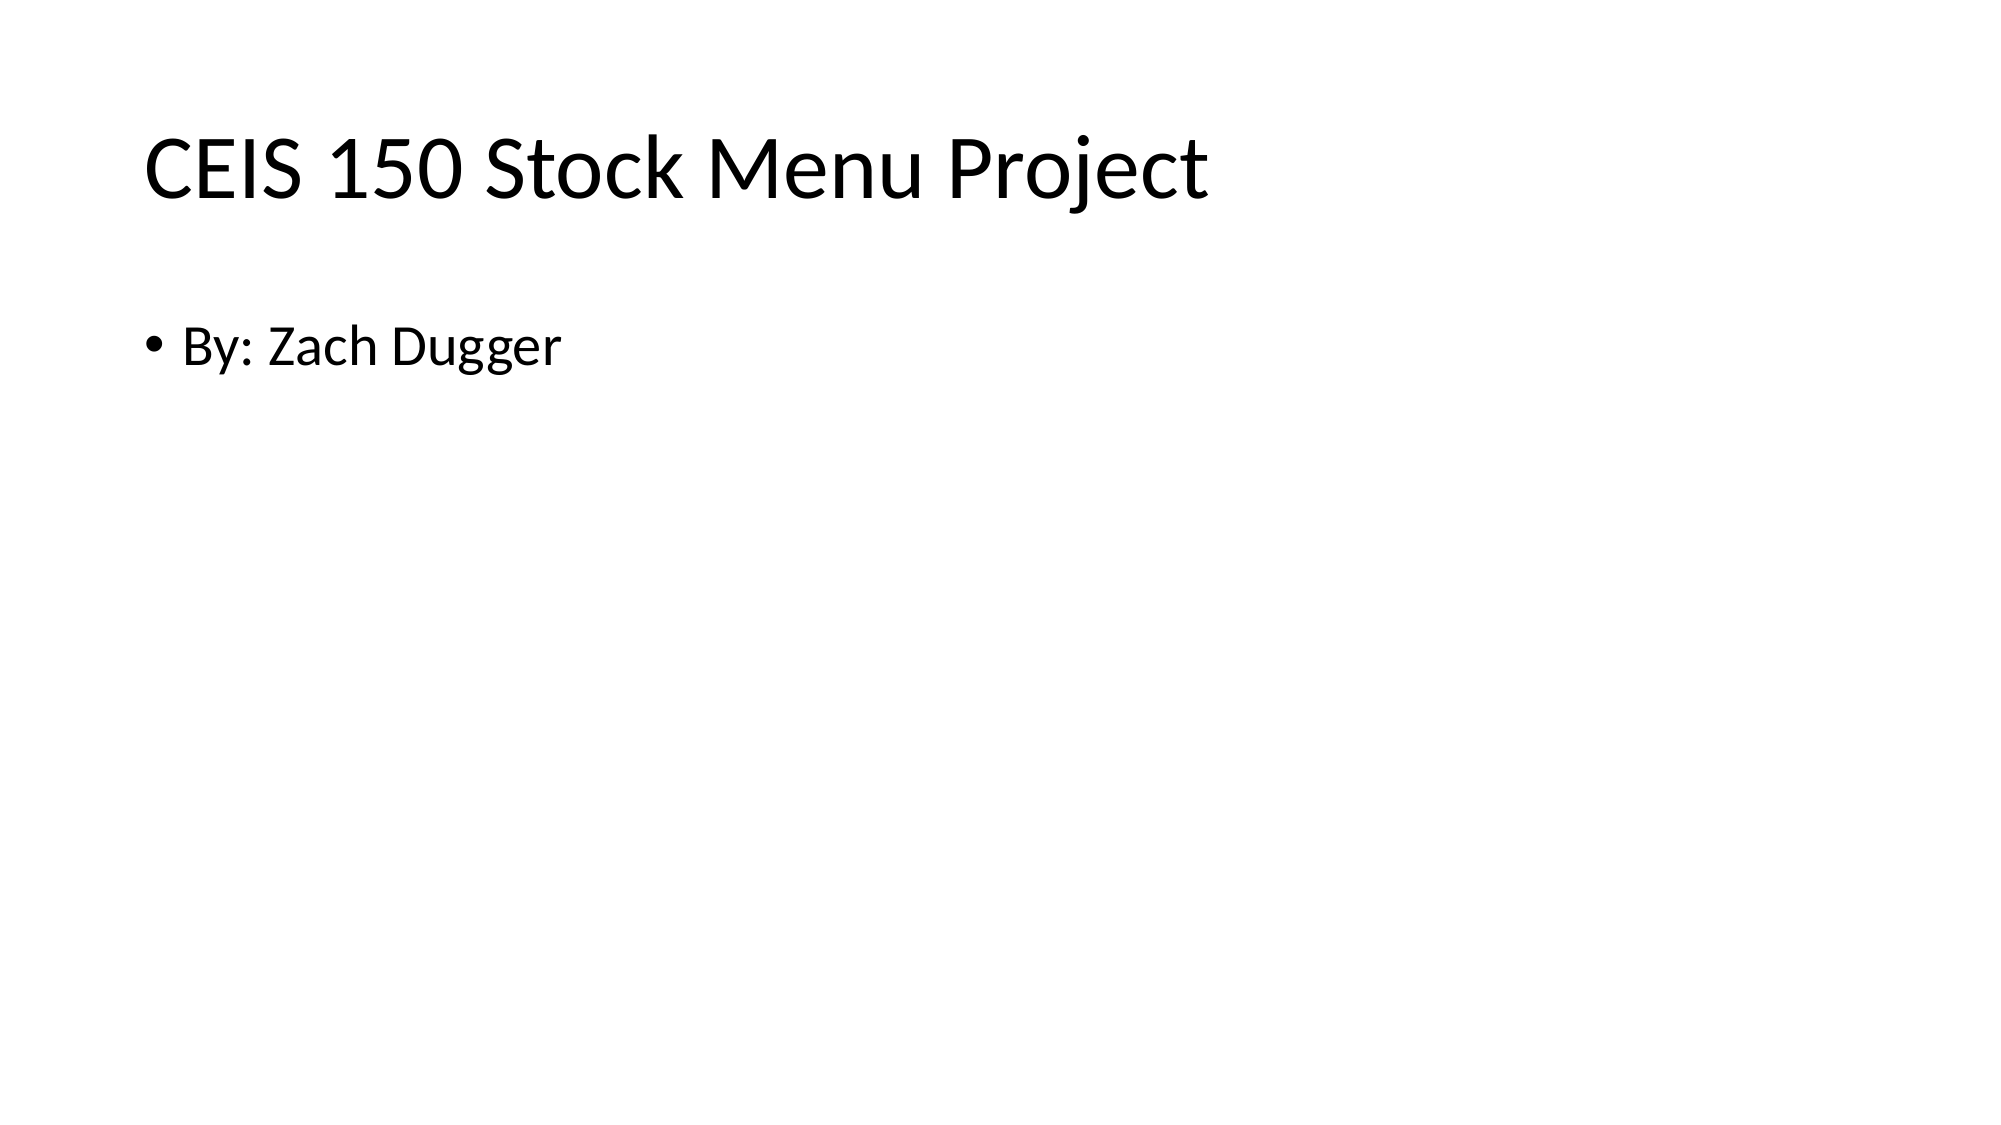

# CEIS 150 Stock Menu Project
By: Zach Dugger